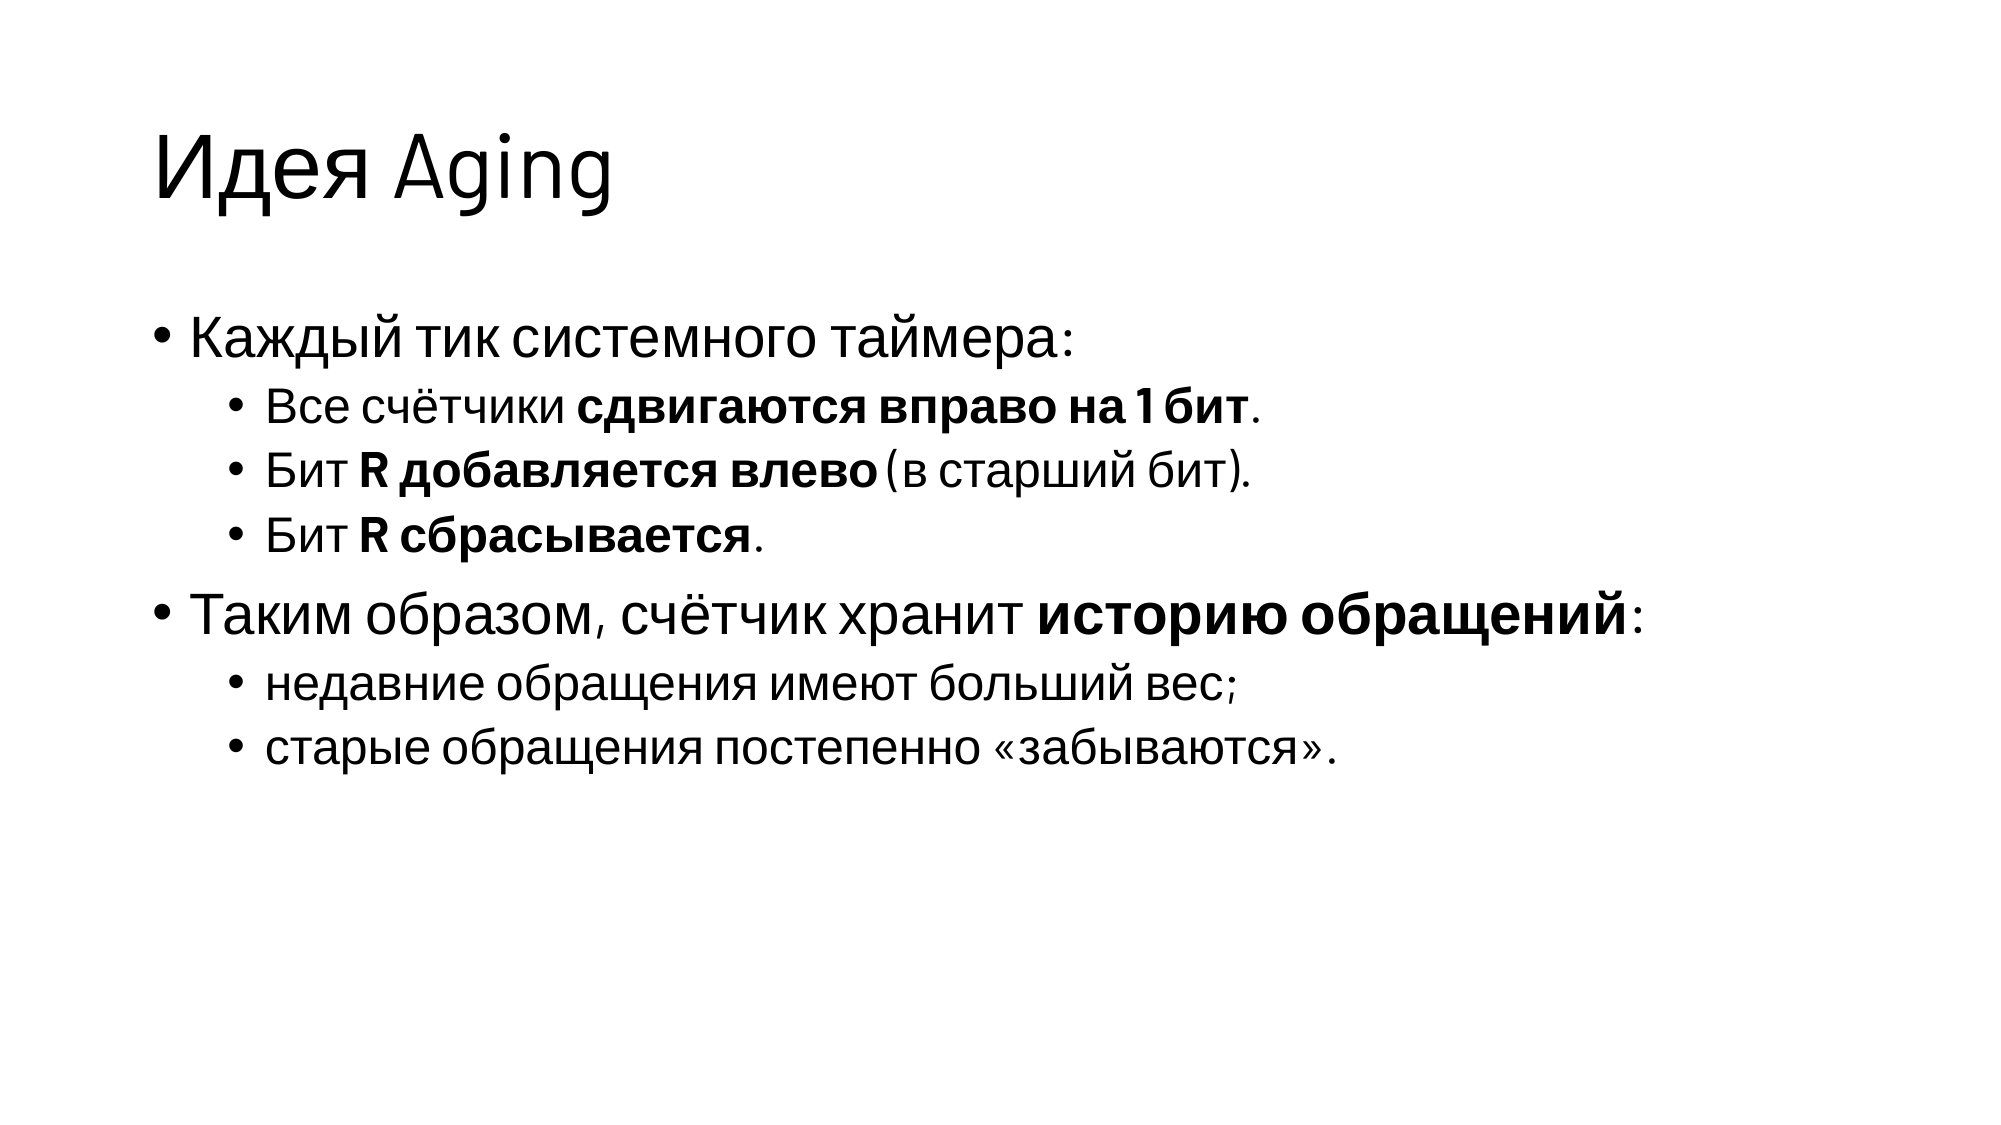

# Идея Aging
Каждый тик системного таймера:
Все счётчики сдвигаются вправо на 1 бит.
Бит R добавляется влево (в старший бит).
Бит R сбрасывается.
Таким образом, счётчик хранит историю обращений:
недавние обращения имеют больший вес;
старые обращения постепенно «забываются».